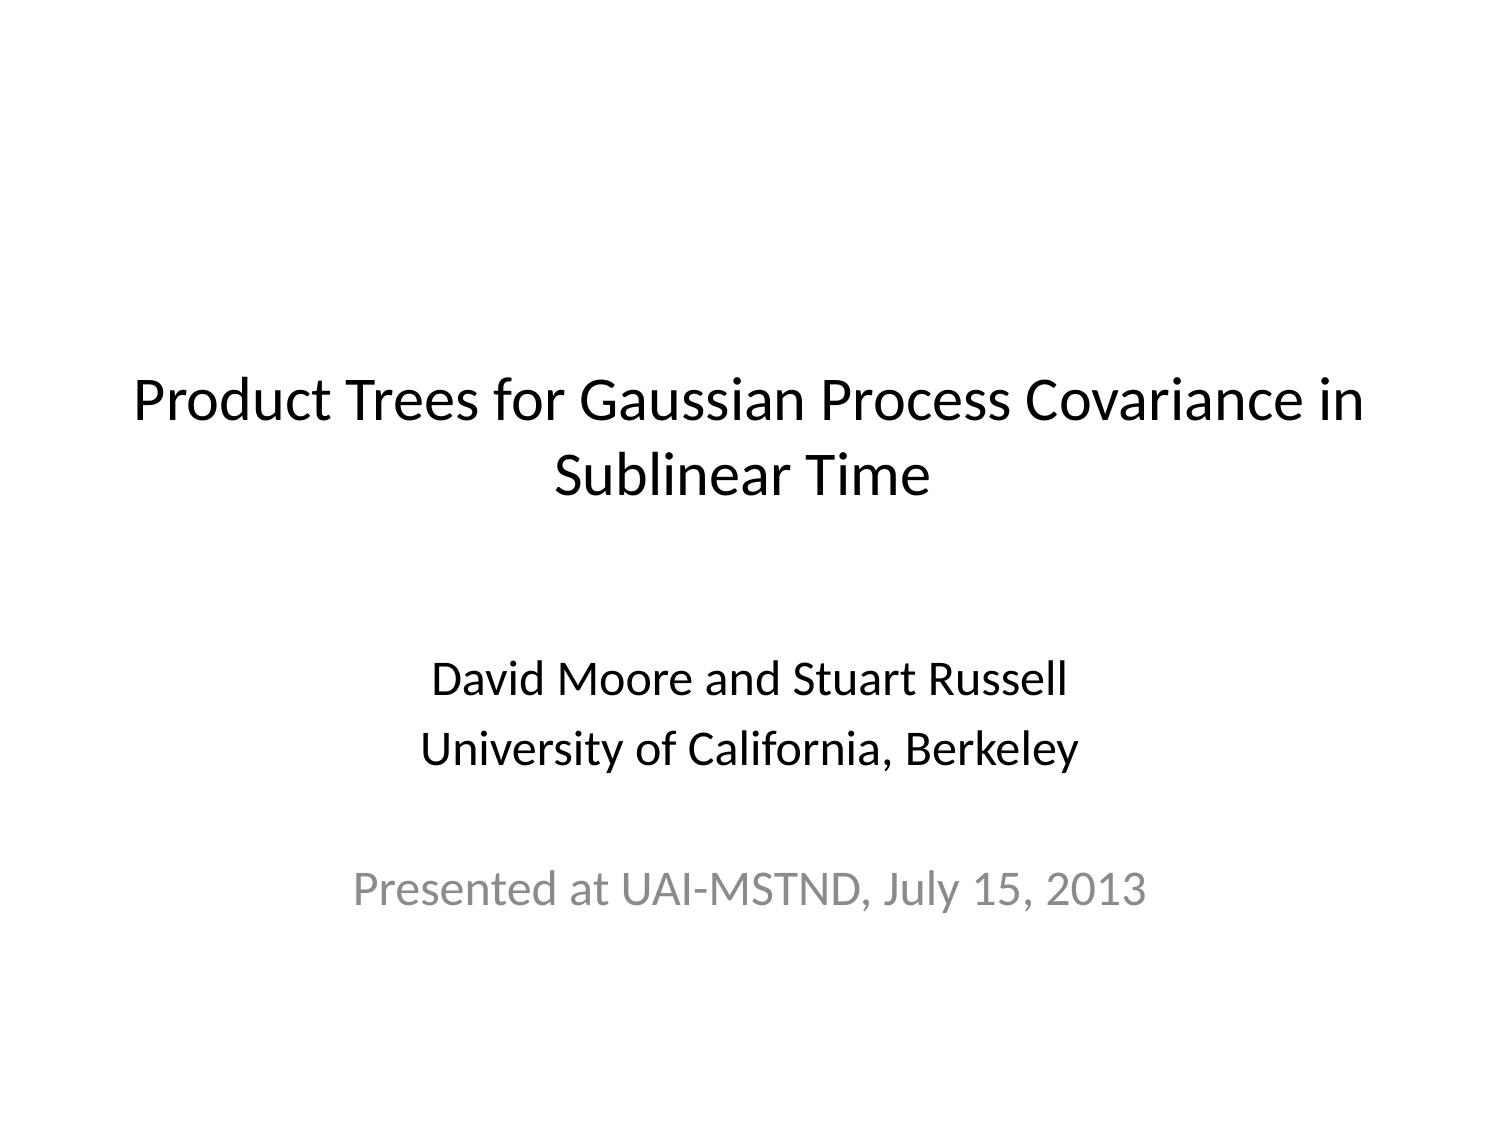

# Product Trees for Gaussian Process Covariance in Sublinear Time
David Moore and Stuart Russell
University of California, Berkeley

Presented at UAI-MSTND, July 15, 2013